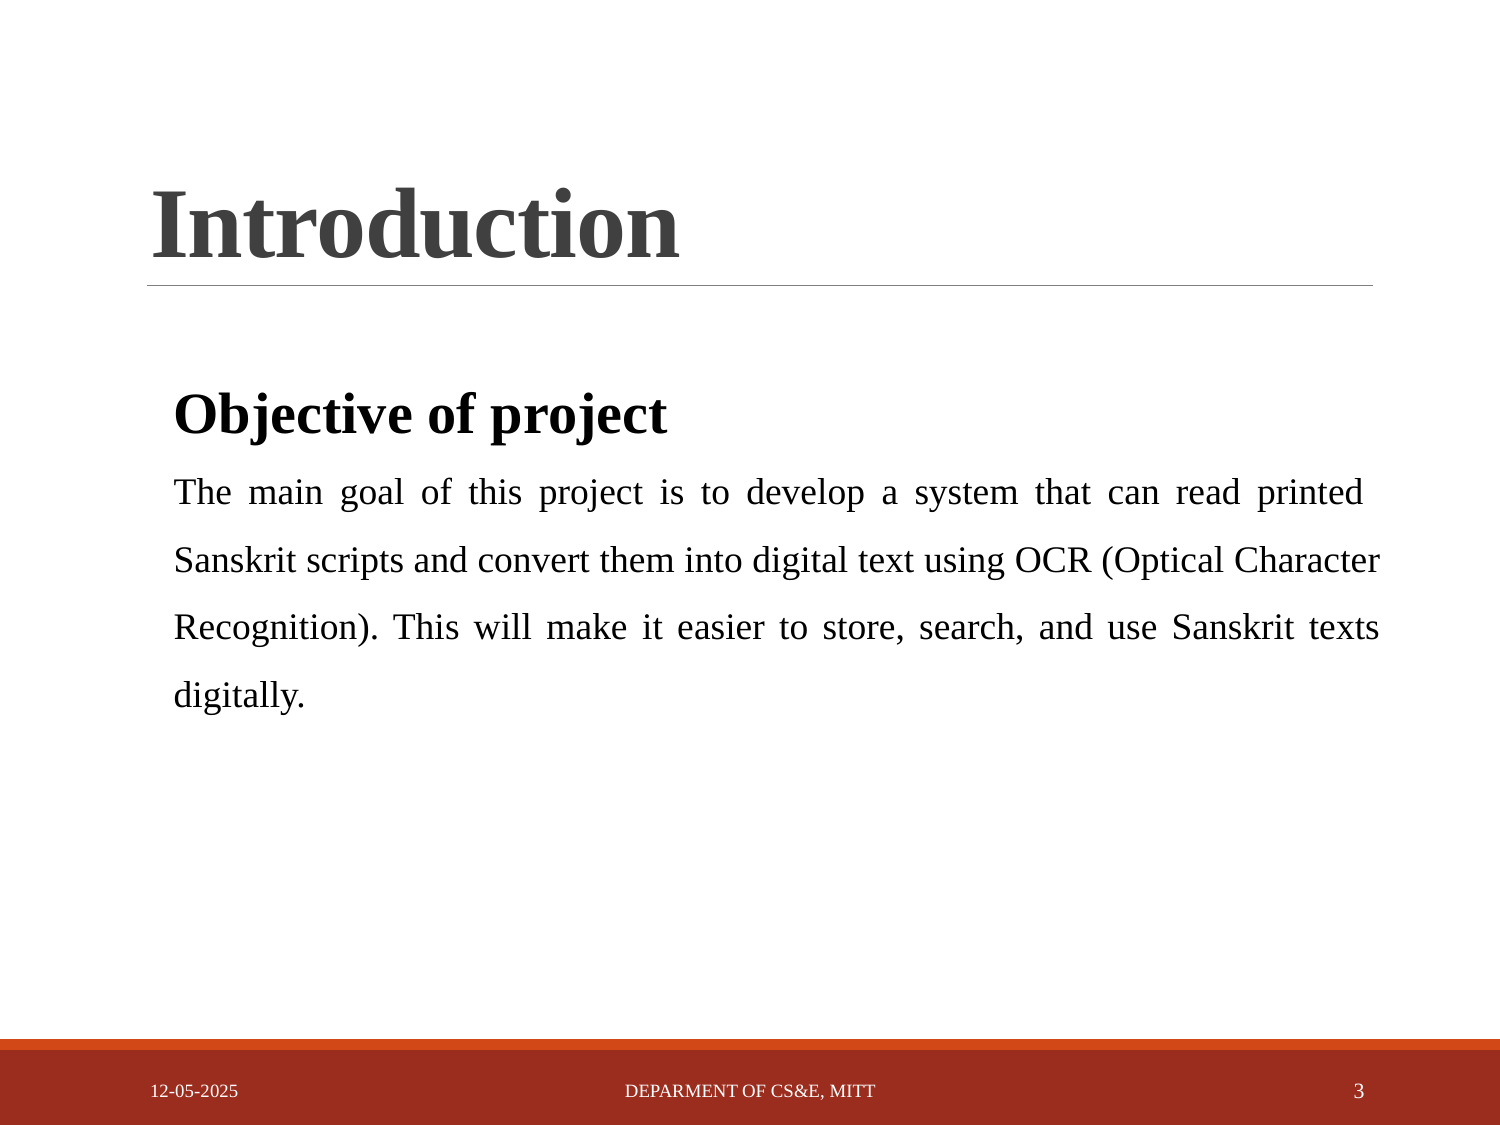

# Introduction
Objective of project
The main goal of this project is to develop a system that can read printed  Sanskrit scripts and convert them into digital text using OCR (Optical Character Recognition). This will make it easier to store, search, and use Sanskrit texts digitally.

12-05-2025
DEPARMENT OF CS&E, MITT
3